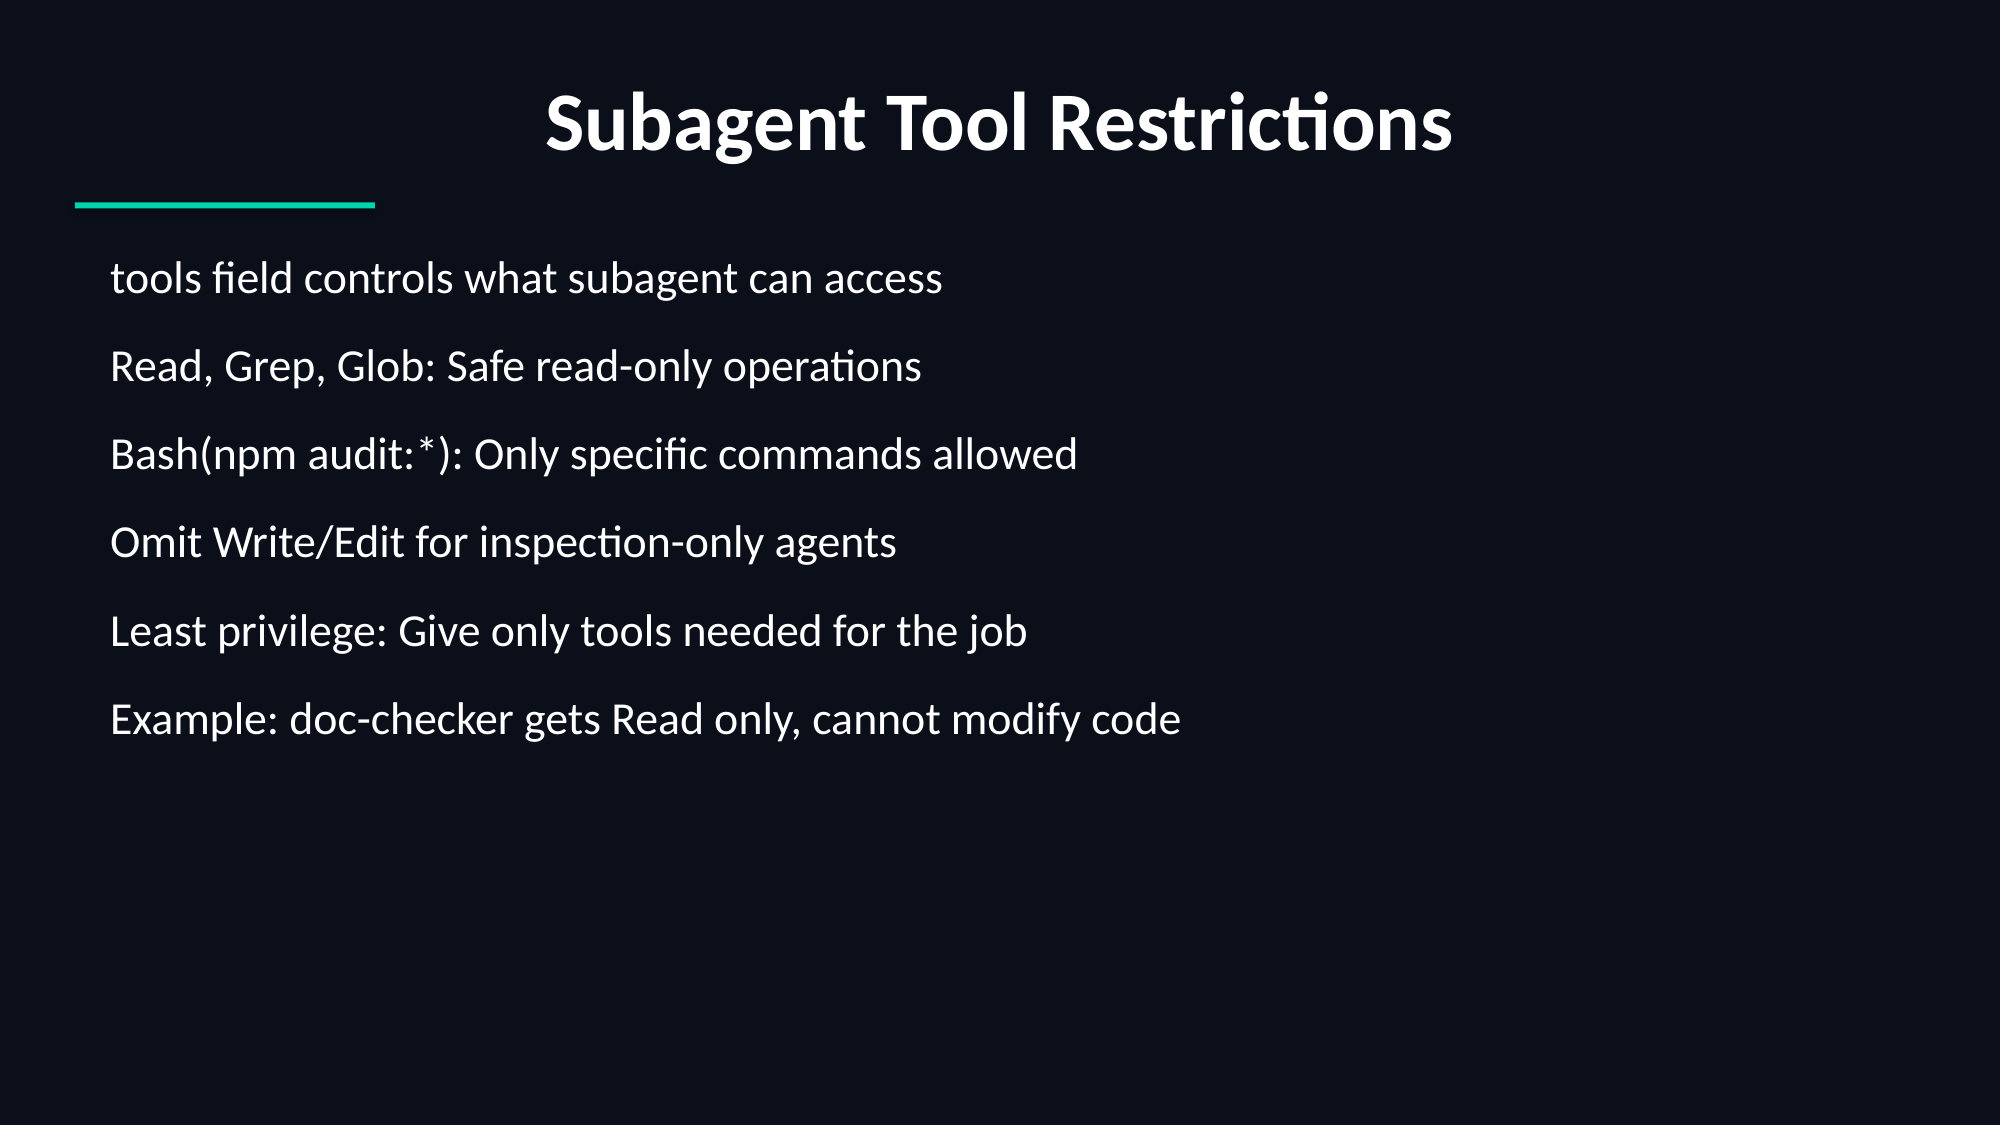

Subagent Tool Restrictions

  tools field controls what subagent can access
  Read, Grep, Glob: Safe read-only operations
  Bash(npm audit:*): Only specific commands allowed
  Omit Write/Edit for inspection-only agents
  Least privilege: Give only tools needed for the job
  Example: doc-checker gets Read only, cannot modify code